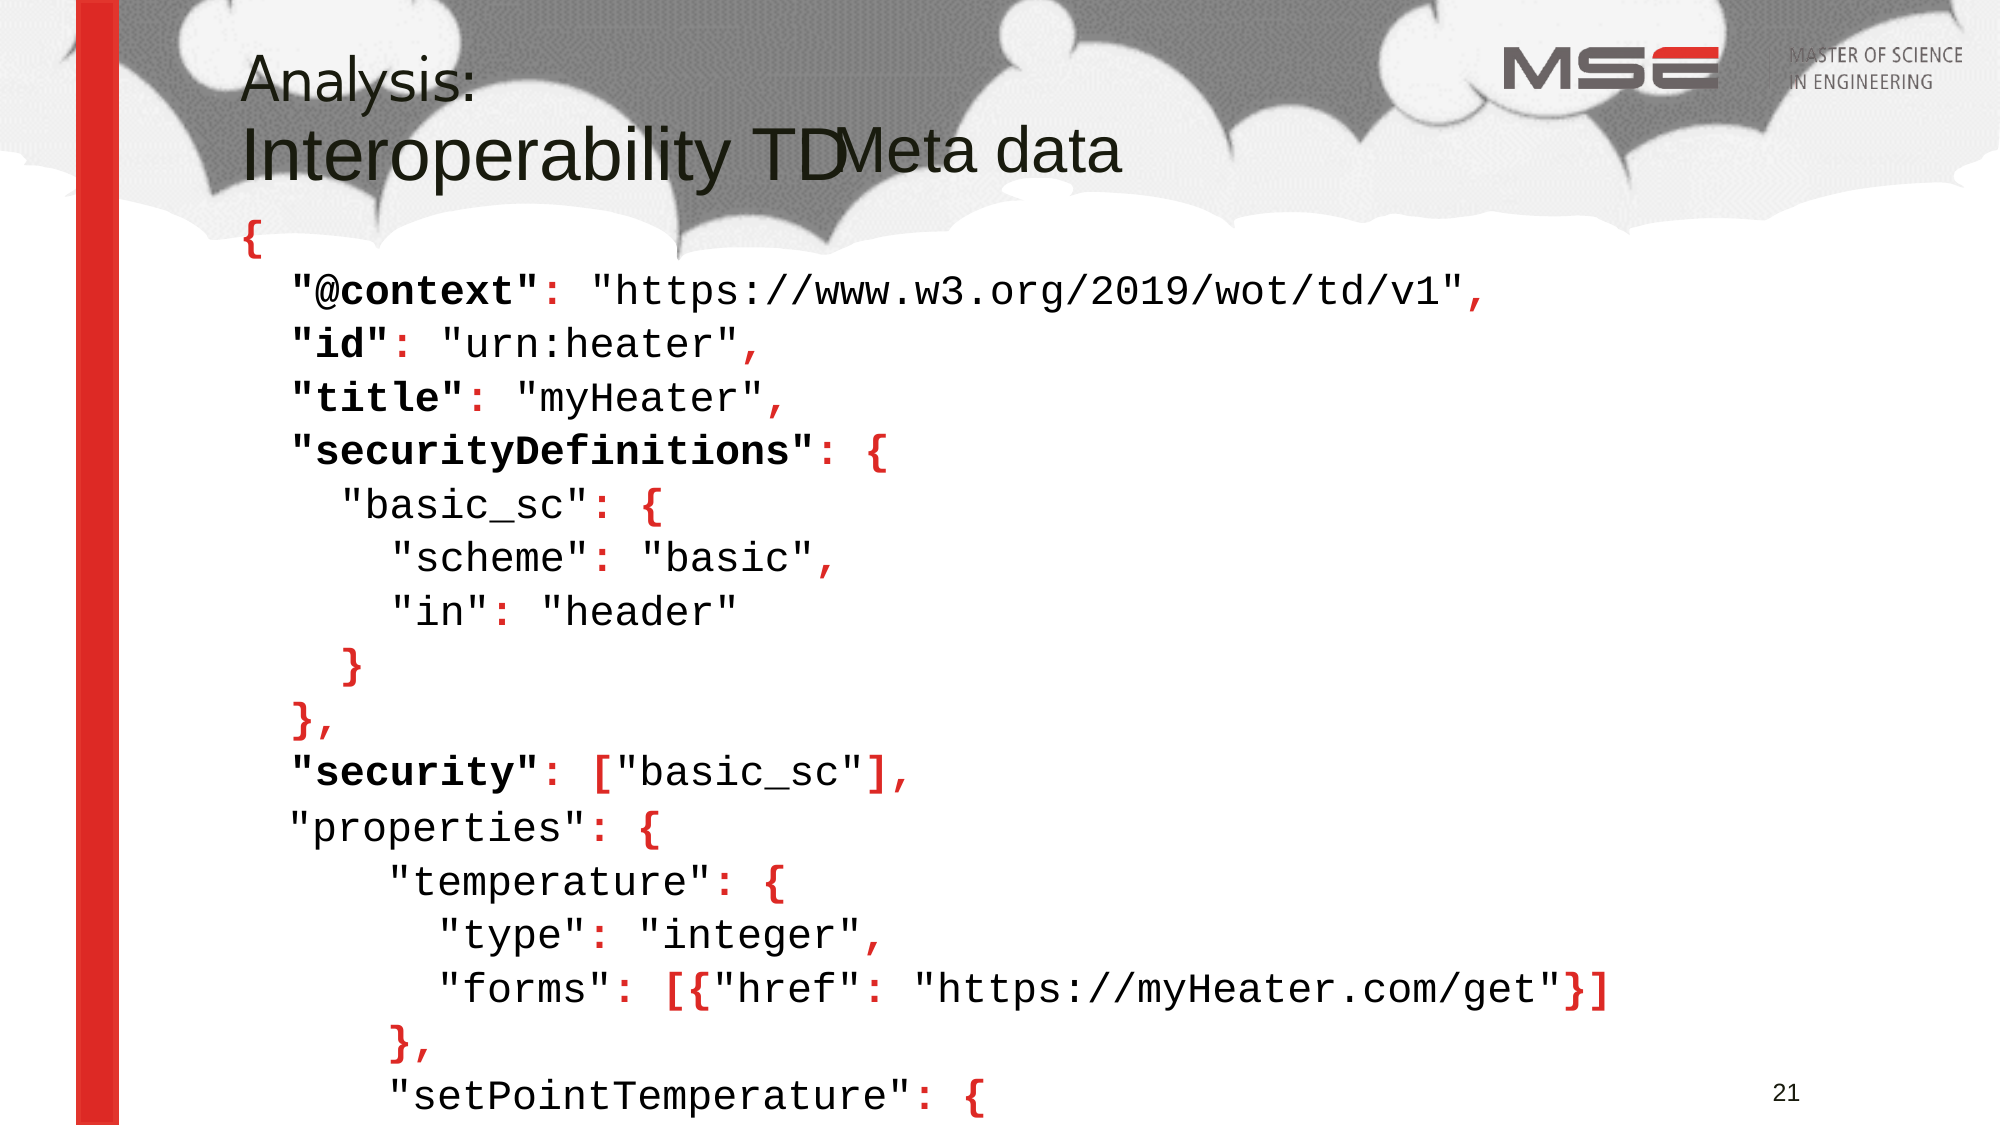

# Analysis: Interoperability TD
: Meta data
{
  "@context": "https://www.w3.org/2019/wot/td/v1",
  "id": "urn:heater",
  "title": "myHeater",
  "securityDefinitions": {
    "basic_sc": {
      "scheme": "basic",
      "in": "header"
    }
  },
  "security": ["basic_sc"],
"properties": {
    "temperature": {
      "type": "integer",
      "forms": [{"href": "https://myHeater.com/get"}]
    },
    "setPointTemperature": {
      "type": "integer",
      "forms": [{"href": "https://myHeater.com/set"}]
    }
  },
  "actions": {
    "toggleRegulation": {
      "forms": [{"href": "https://myHeater.com/toggle"}]
    }
  },
  "events": {
    "temperatureChange": {
      "data": {
        "type": "integer"
      },
      "forms": [{"href": "https://myHeater.com/change"}]
    }
  }
}
21